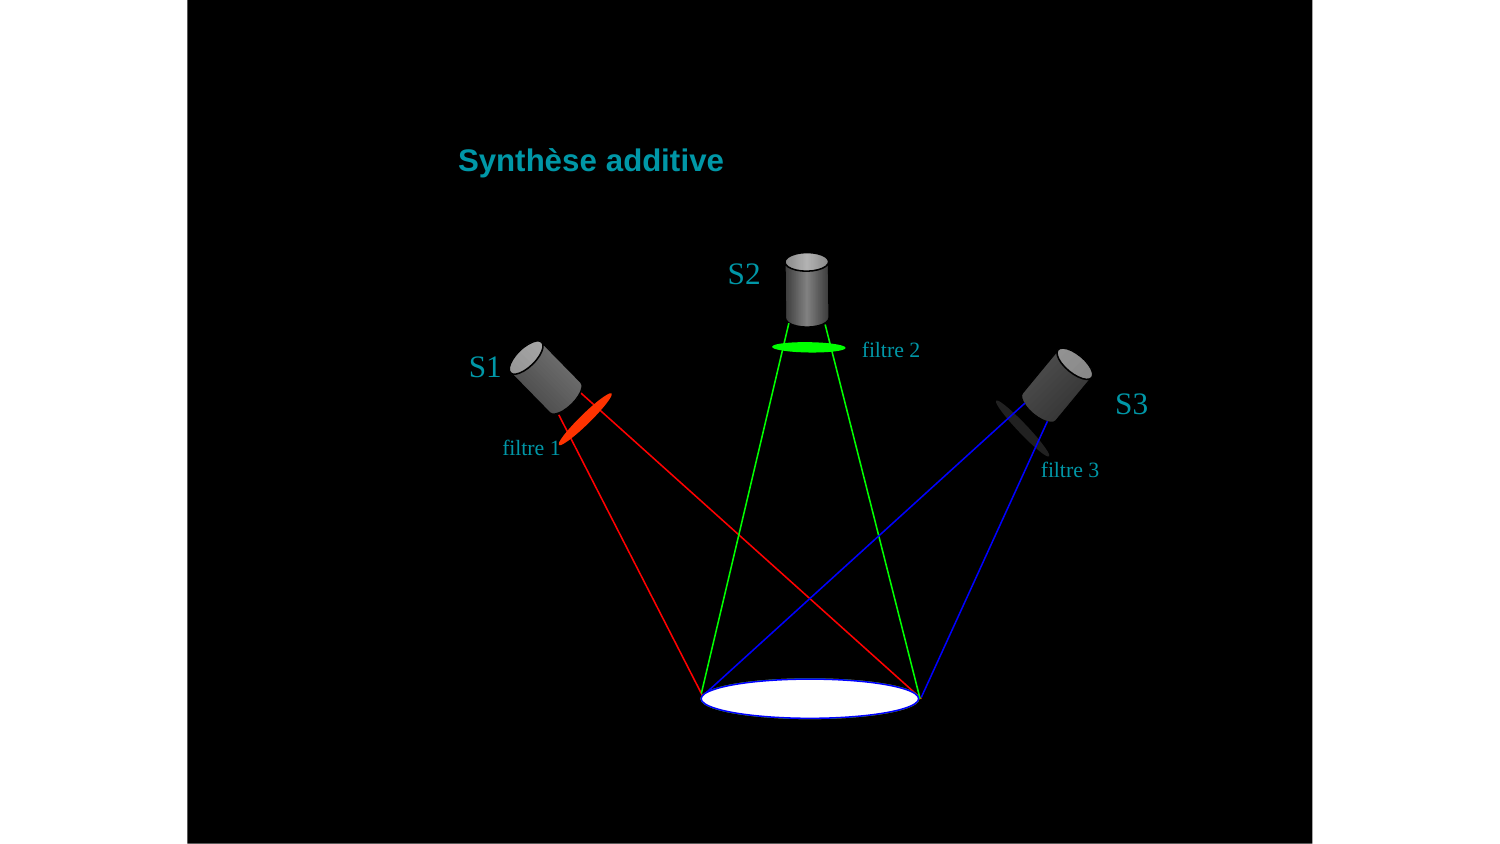

Couleurs
Synthèse additive
S2

filtre 2

S1

filtre 1

S3

filtre 3